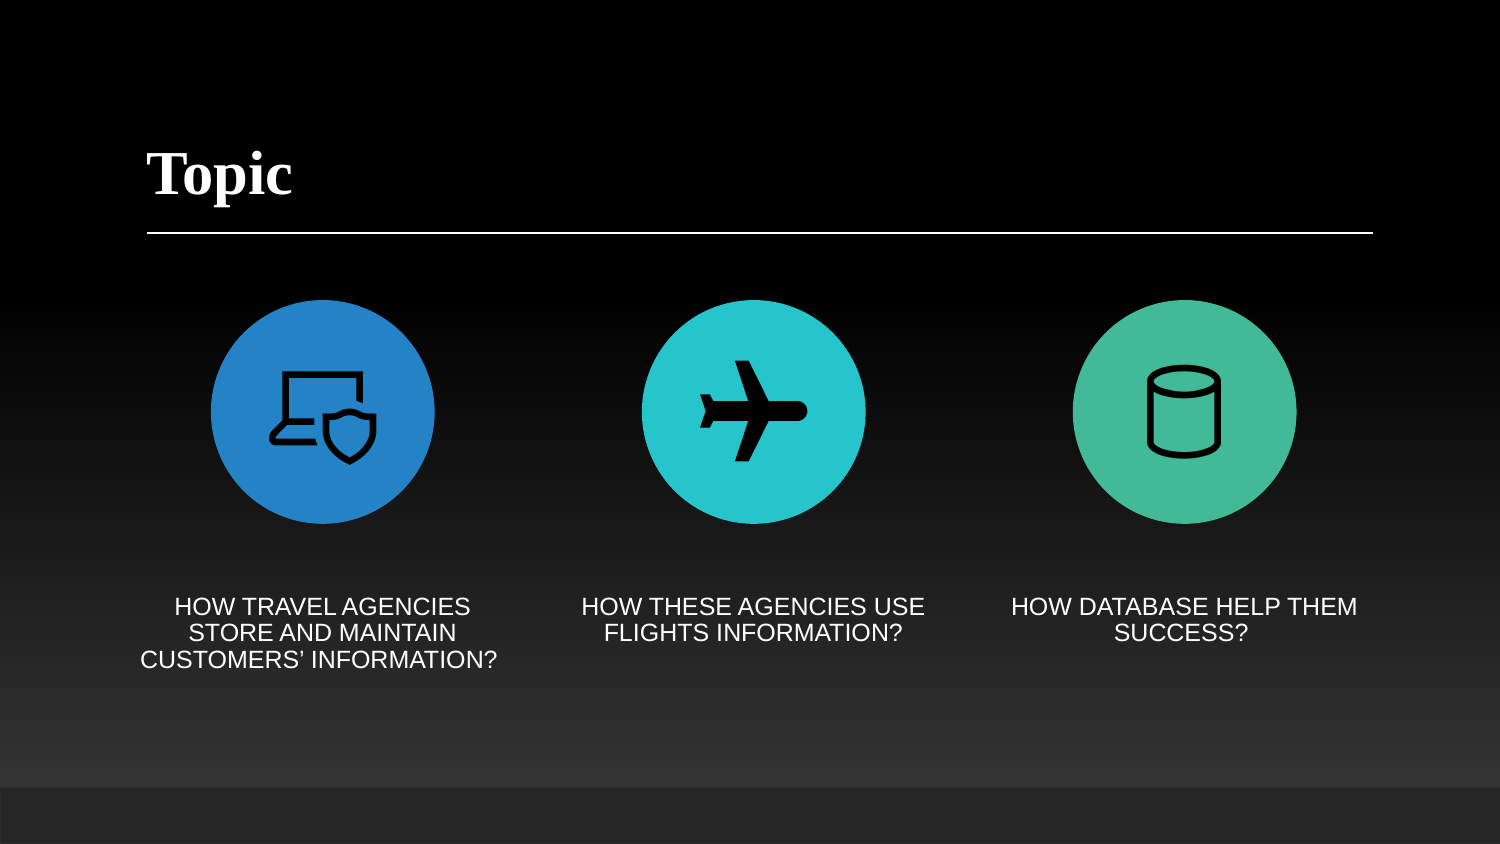

# Topic

HOW TRAVEL AGENCIES STORE AND MAINTAIN CUSTOMERS’ INFORMATION?

HOW THESE AGENCIES USE FLIGHTS INFORMATION?

HOW DATABASE HELP THEM SUCCESS?